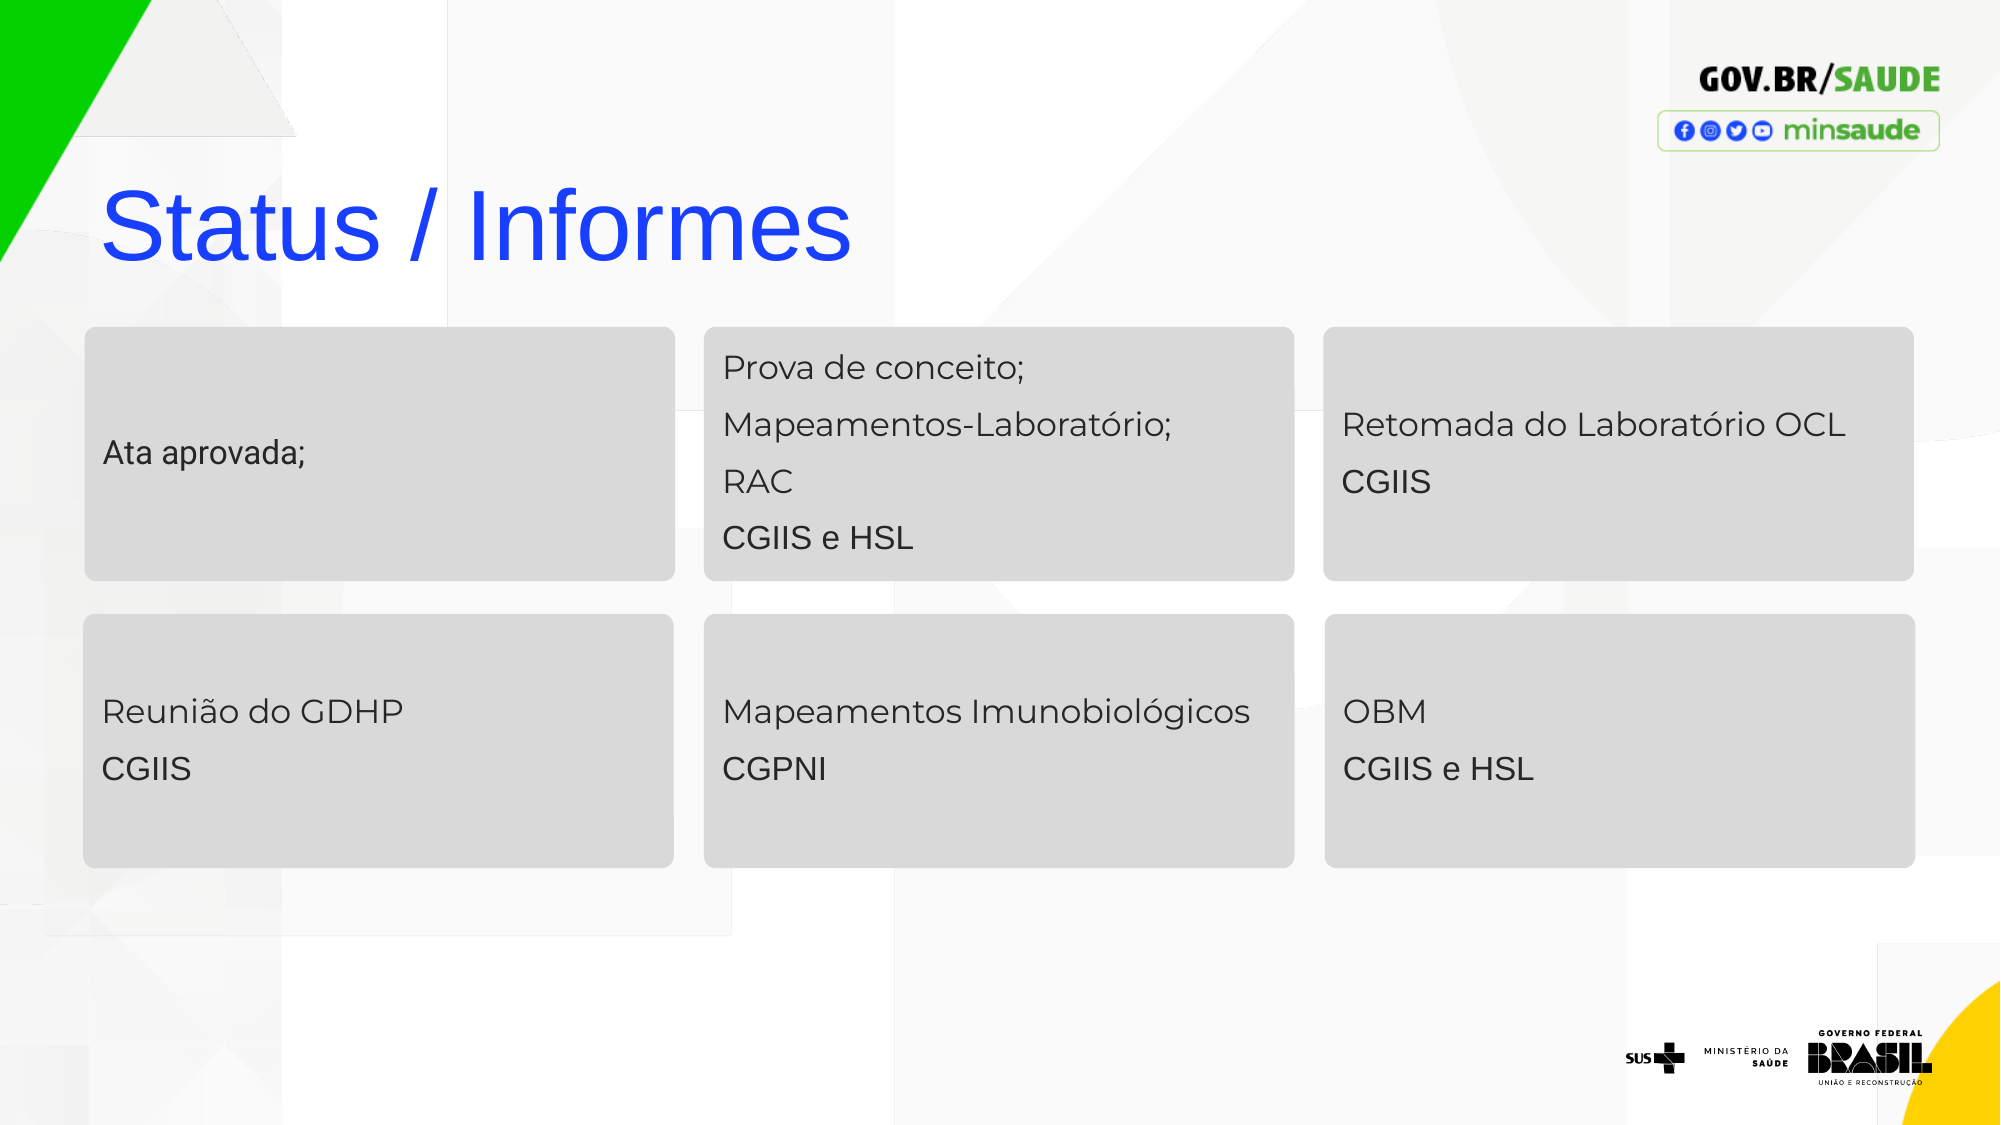

Status / Informes
Ata aprovada;
Prova de conceito;
Mapeamentos-Laboratório;
RAC
CGIIS e HSL
Retomada do Laboratório OCL
CGIIS
Reunião do GDHP
CGIIS
Mapeamentos Imunobiológicos
CGPNI
OBM
CGIIS e HSL